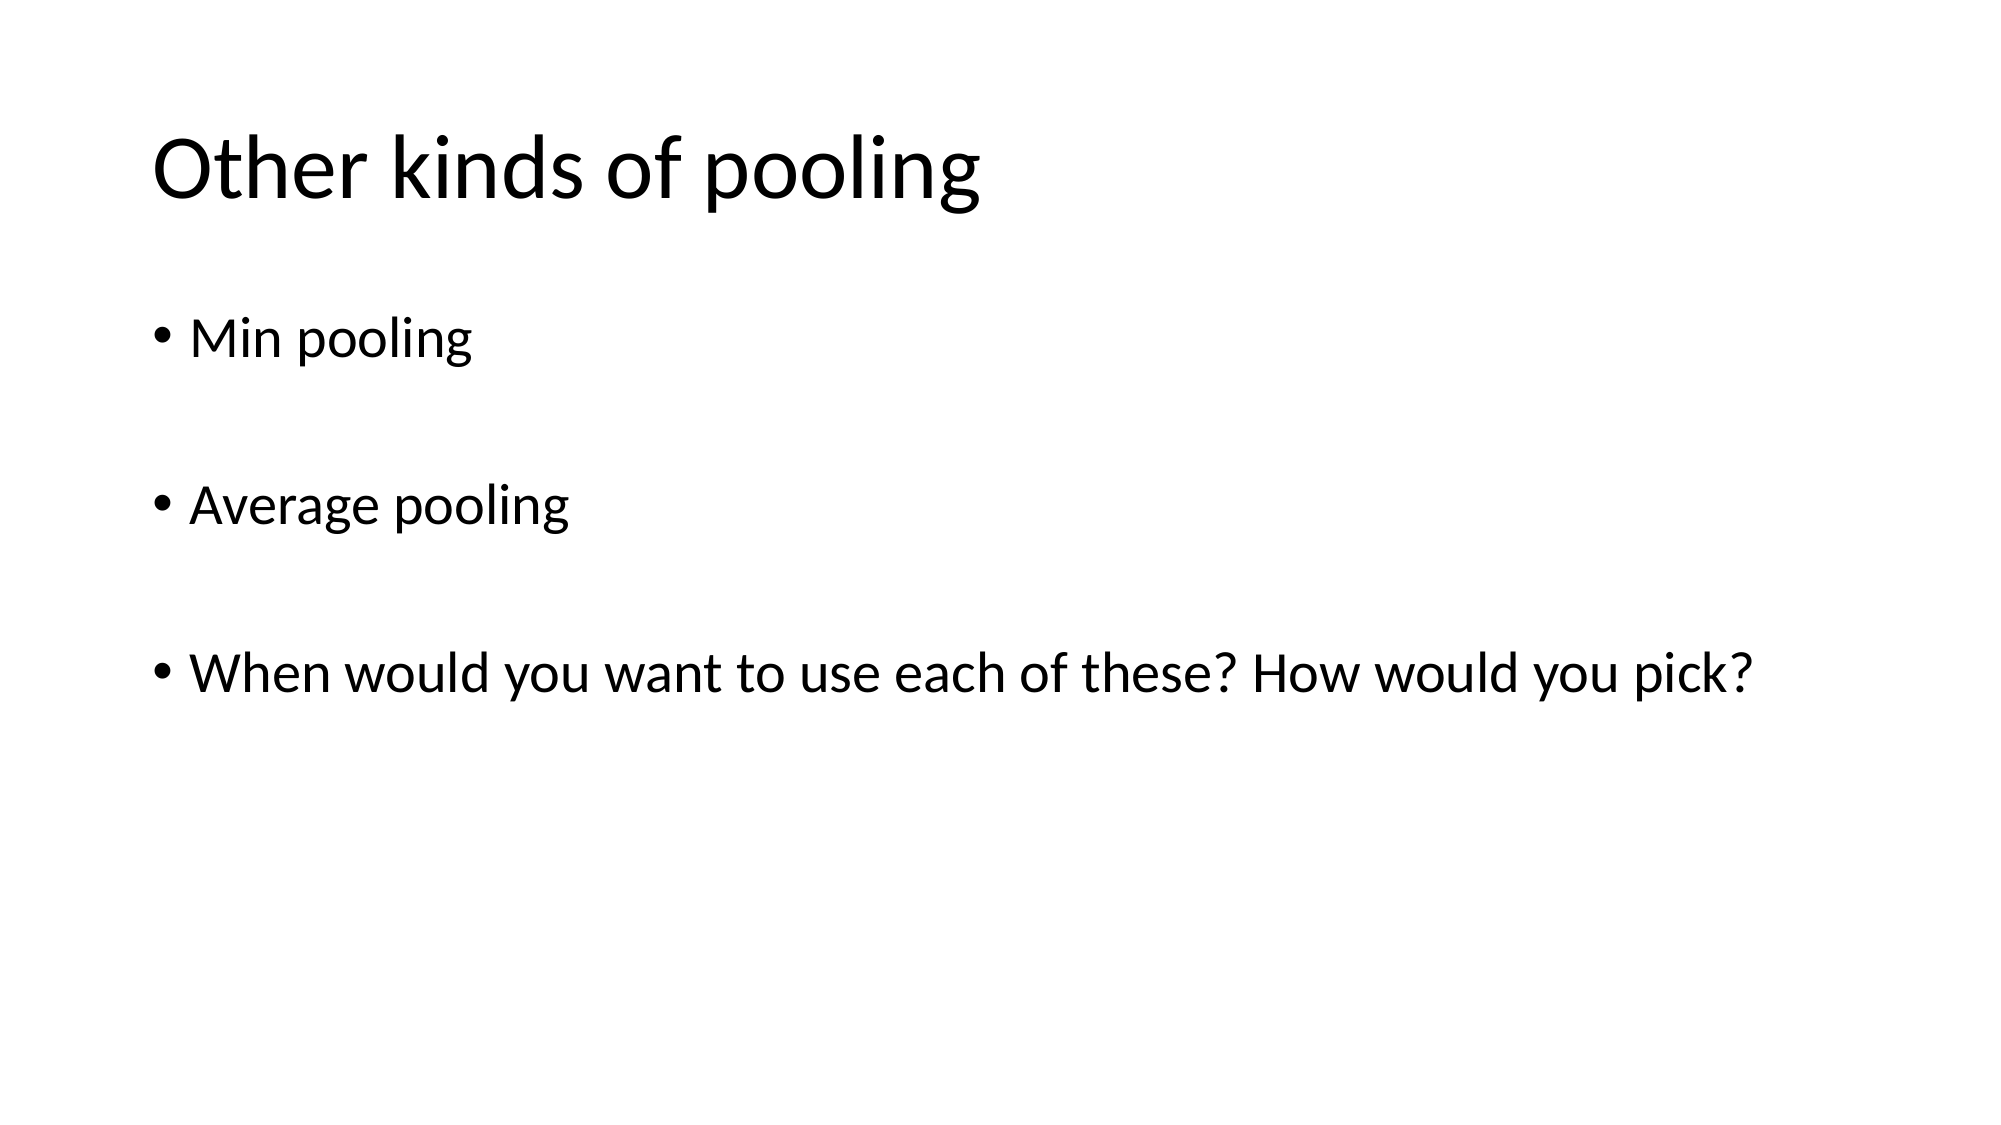

# Other kinds of pooling
Min pooling

Average pooling

When would you want to use each of these? How would you pick?